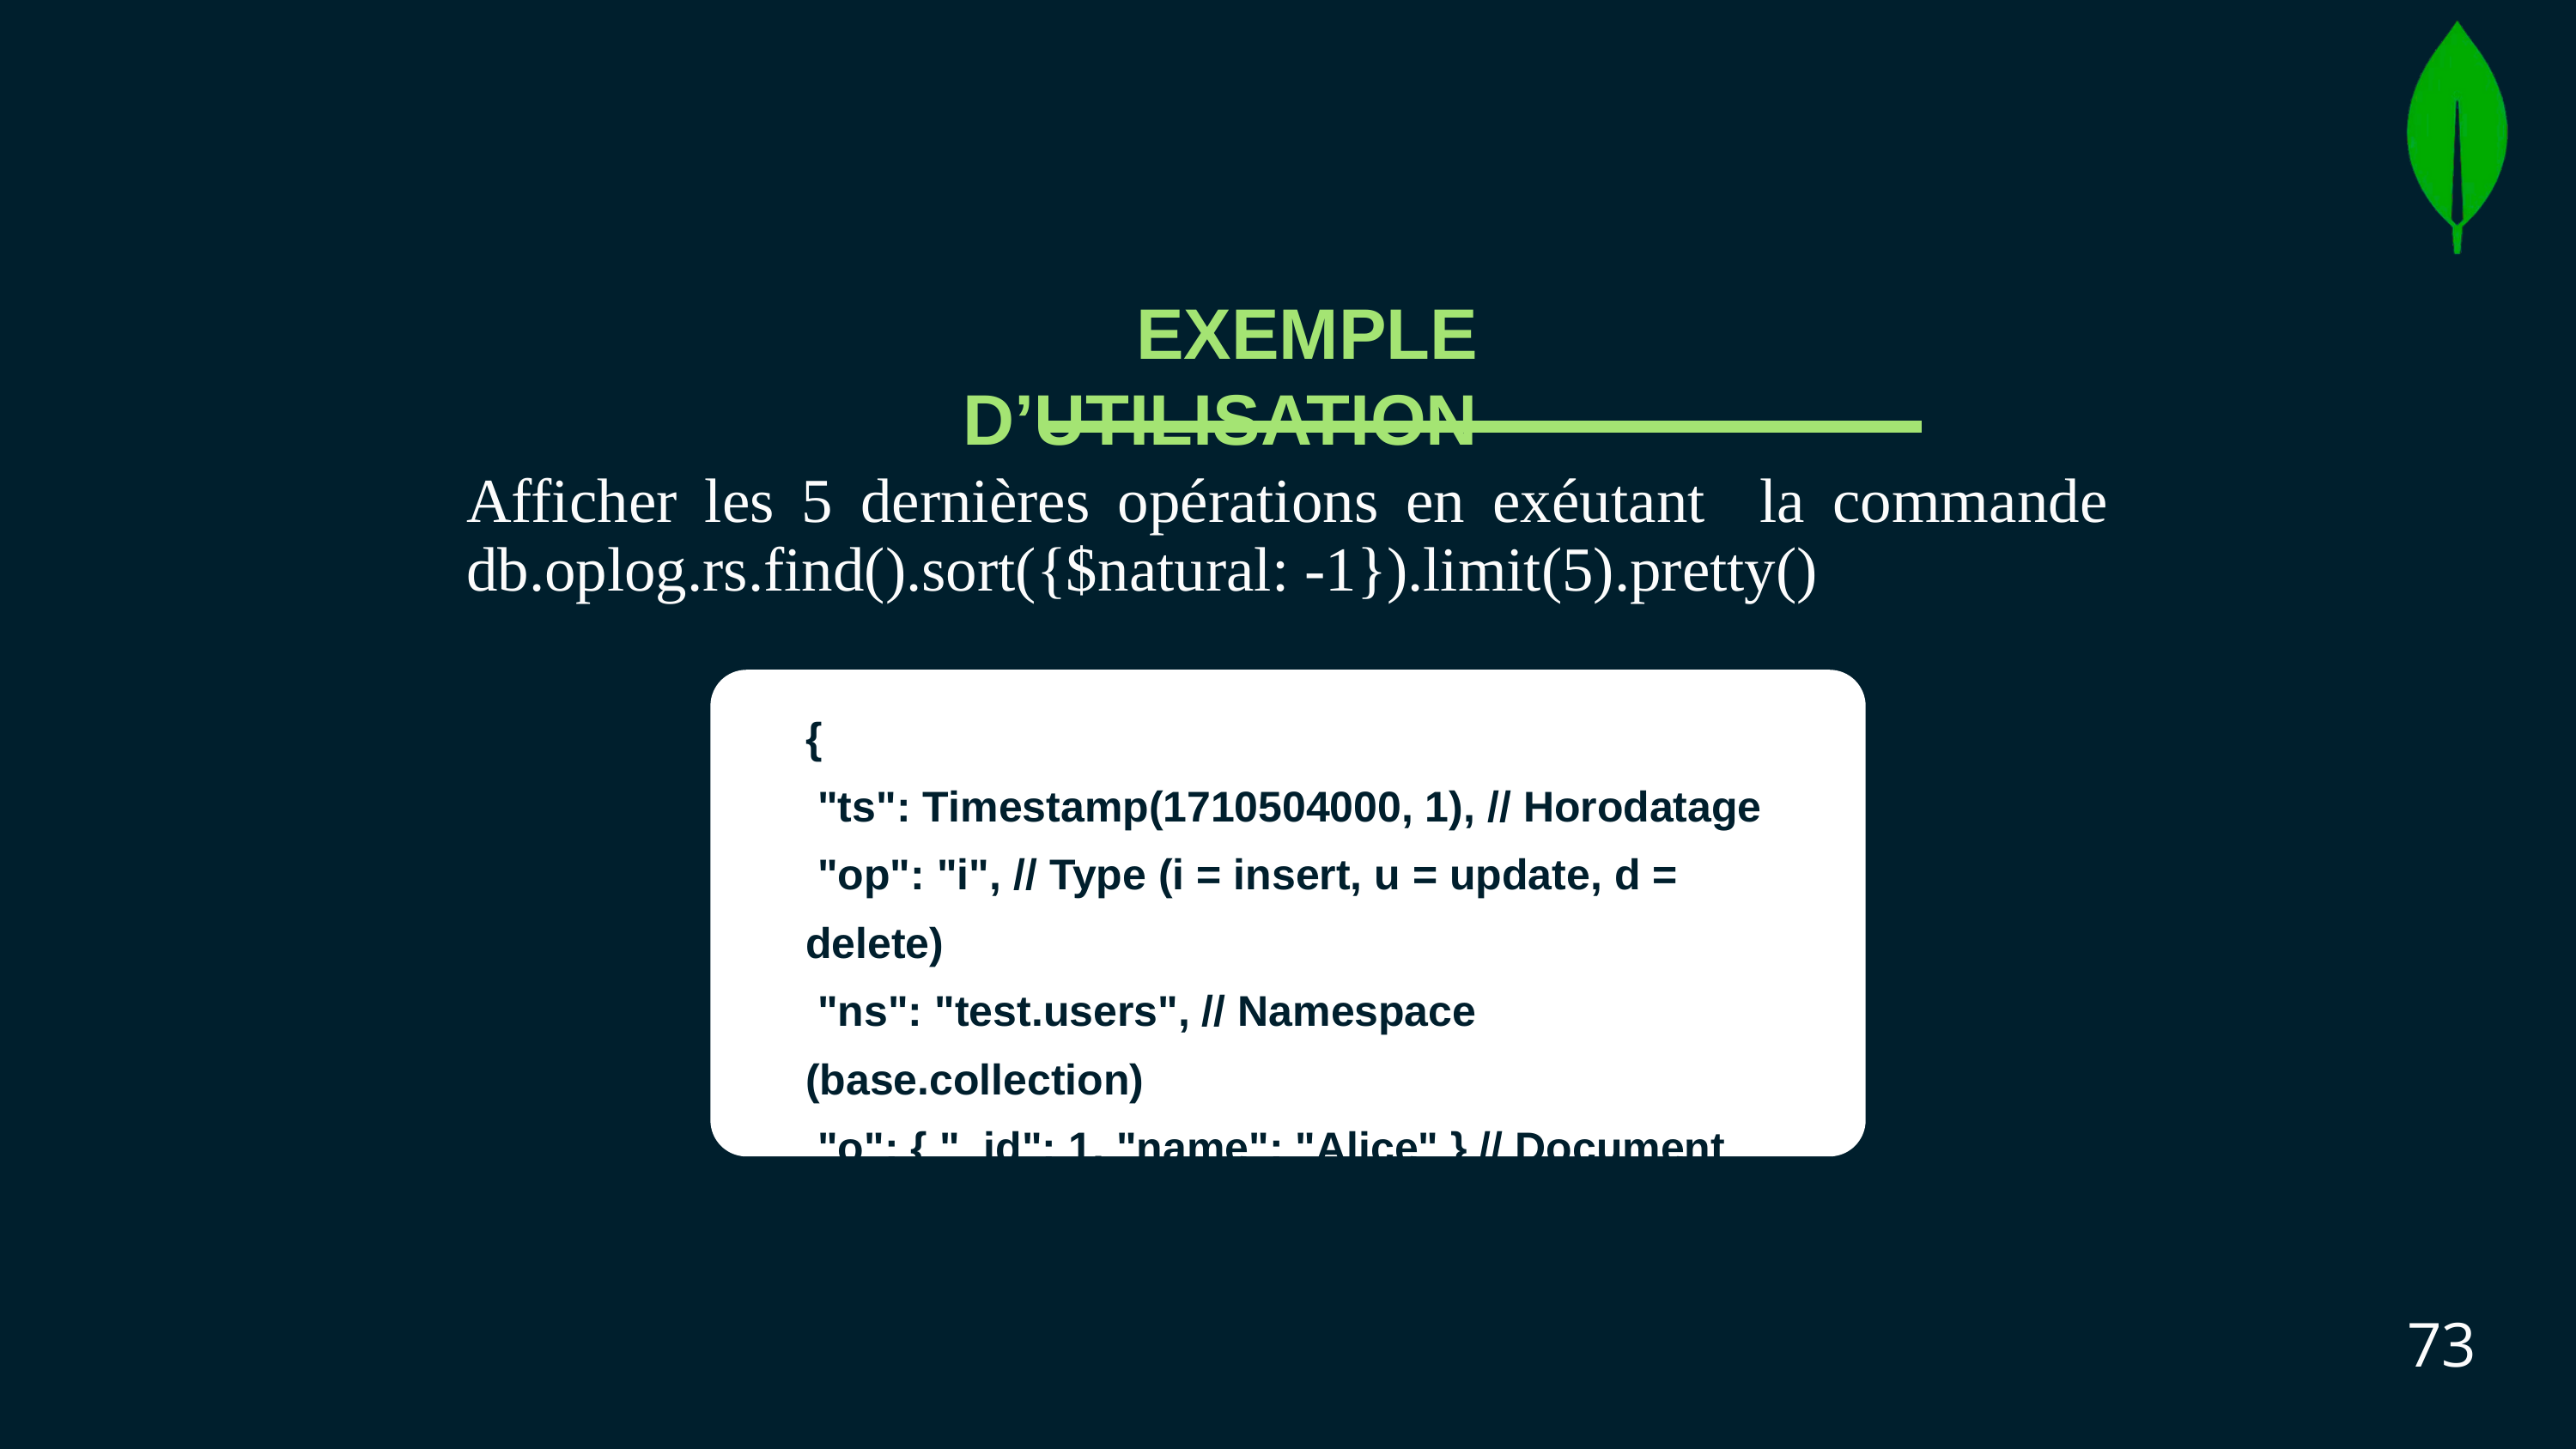

EXEMPLE D’UTILISATION

Afficher les 5 dernières opérations en exéutant  la commande db.oplog.rs.find().sort({$natural: -1}).limit(5).pretty()

{
 "ts": Timestamp(1710504000, 1), // Horodatage
 "op": "i", // Type (i = insert, u = update, d = delete)
 "ns": "test.users", // Namespace (base.collection)
 "o": { "_id": 1, "name": "Alice" } // Document
}
73